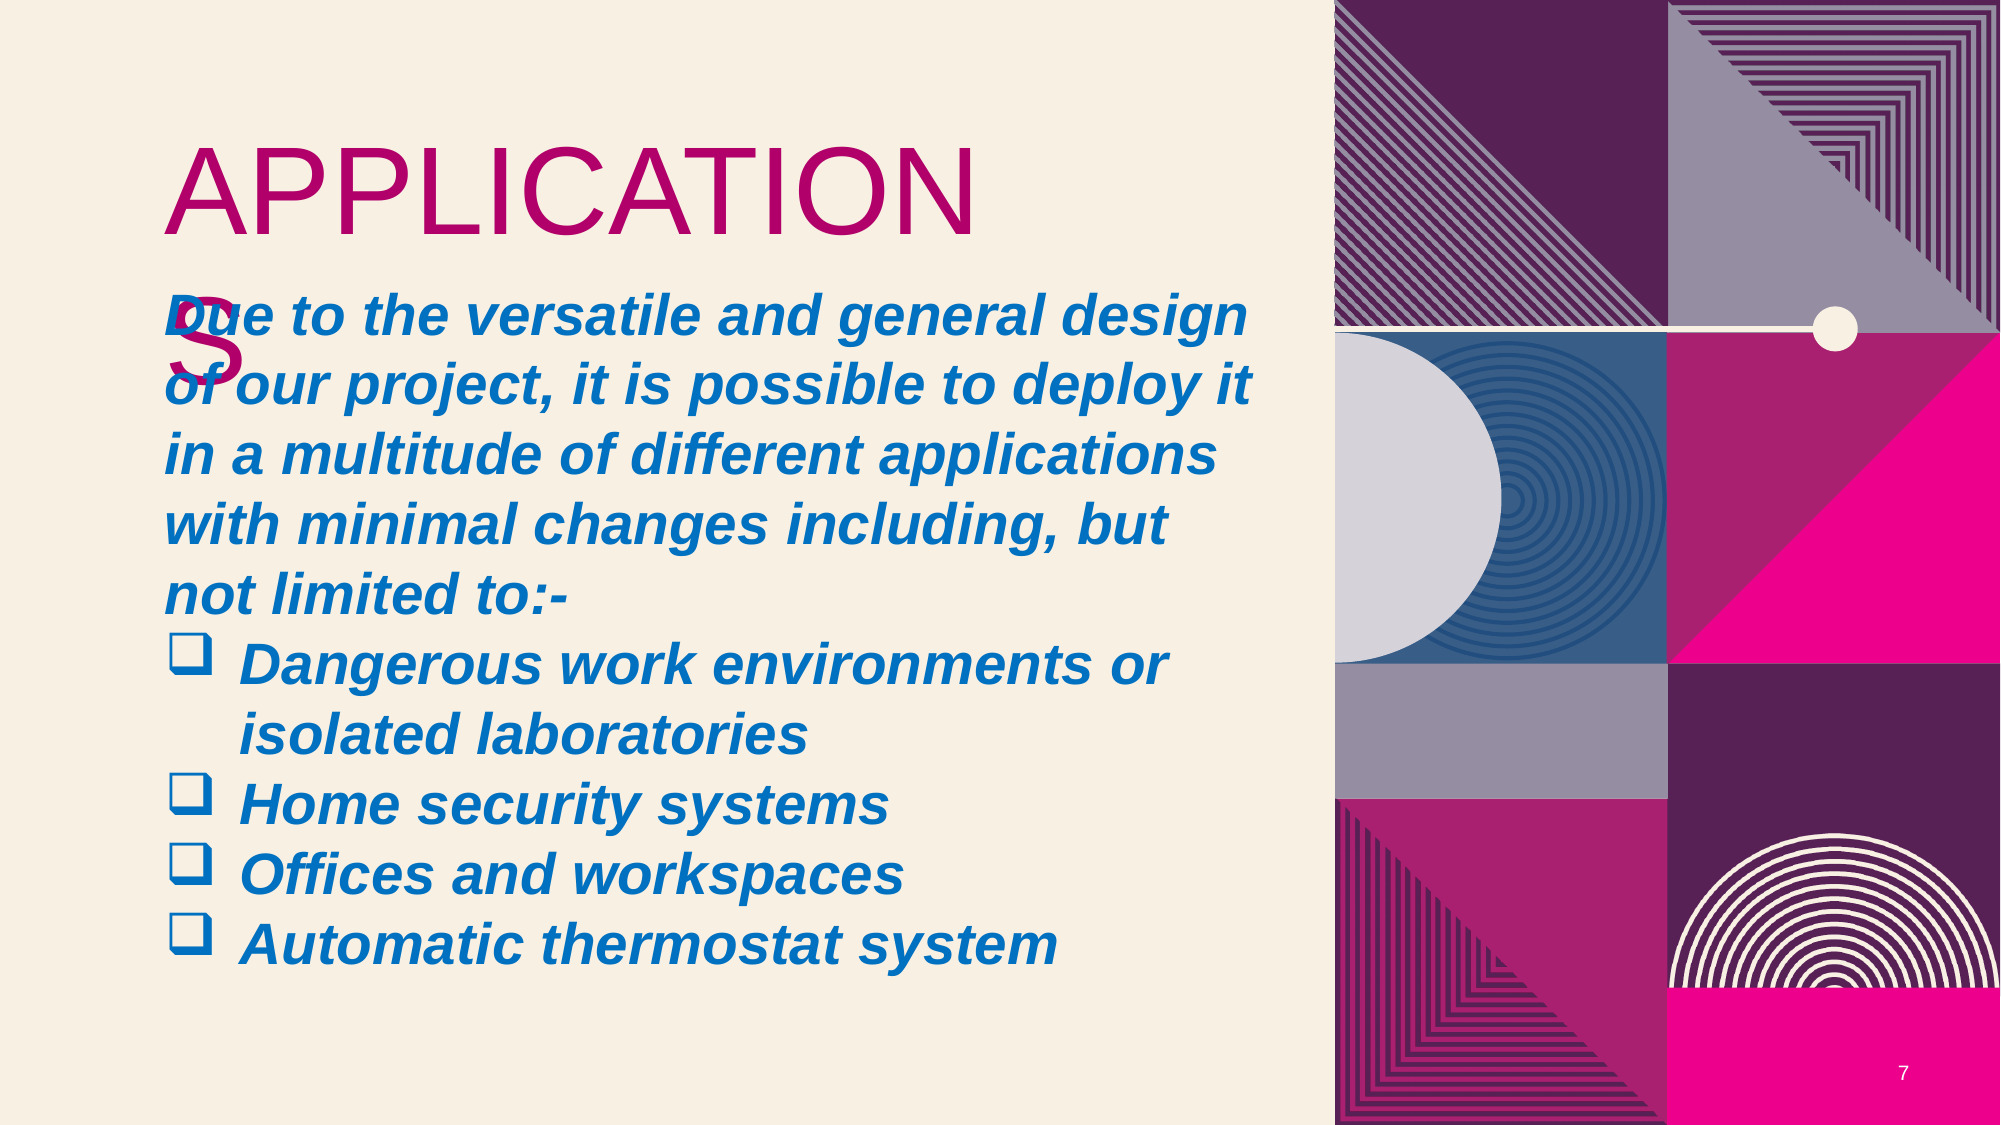

APPLICATIONS
Due to the versatile and general design of our project, it is possible to deploy it in a multitude of different applications with minimal changes including, but not limited to:-
Dangerous work environments or isolated laboratories
Home security systems
Offices and workspaces
Automatic thermostat system
7